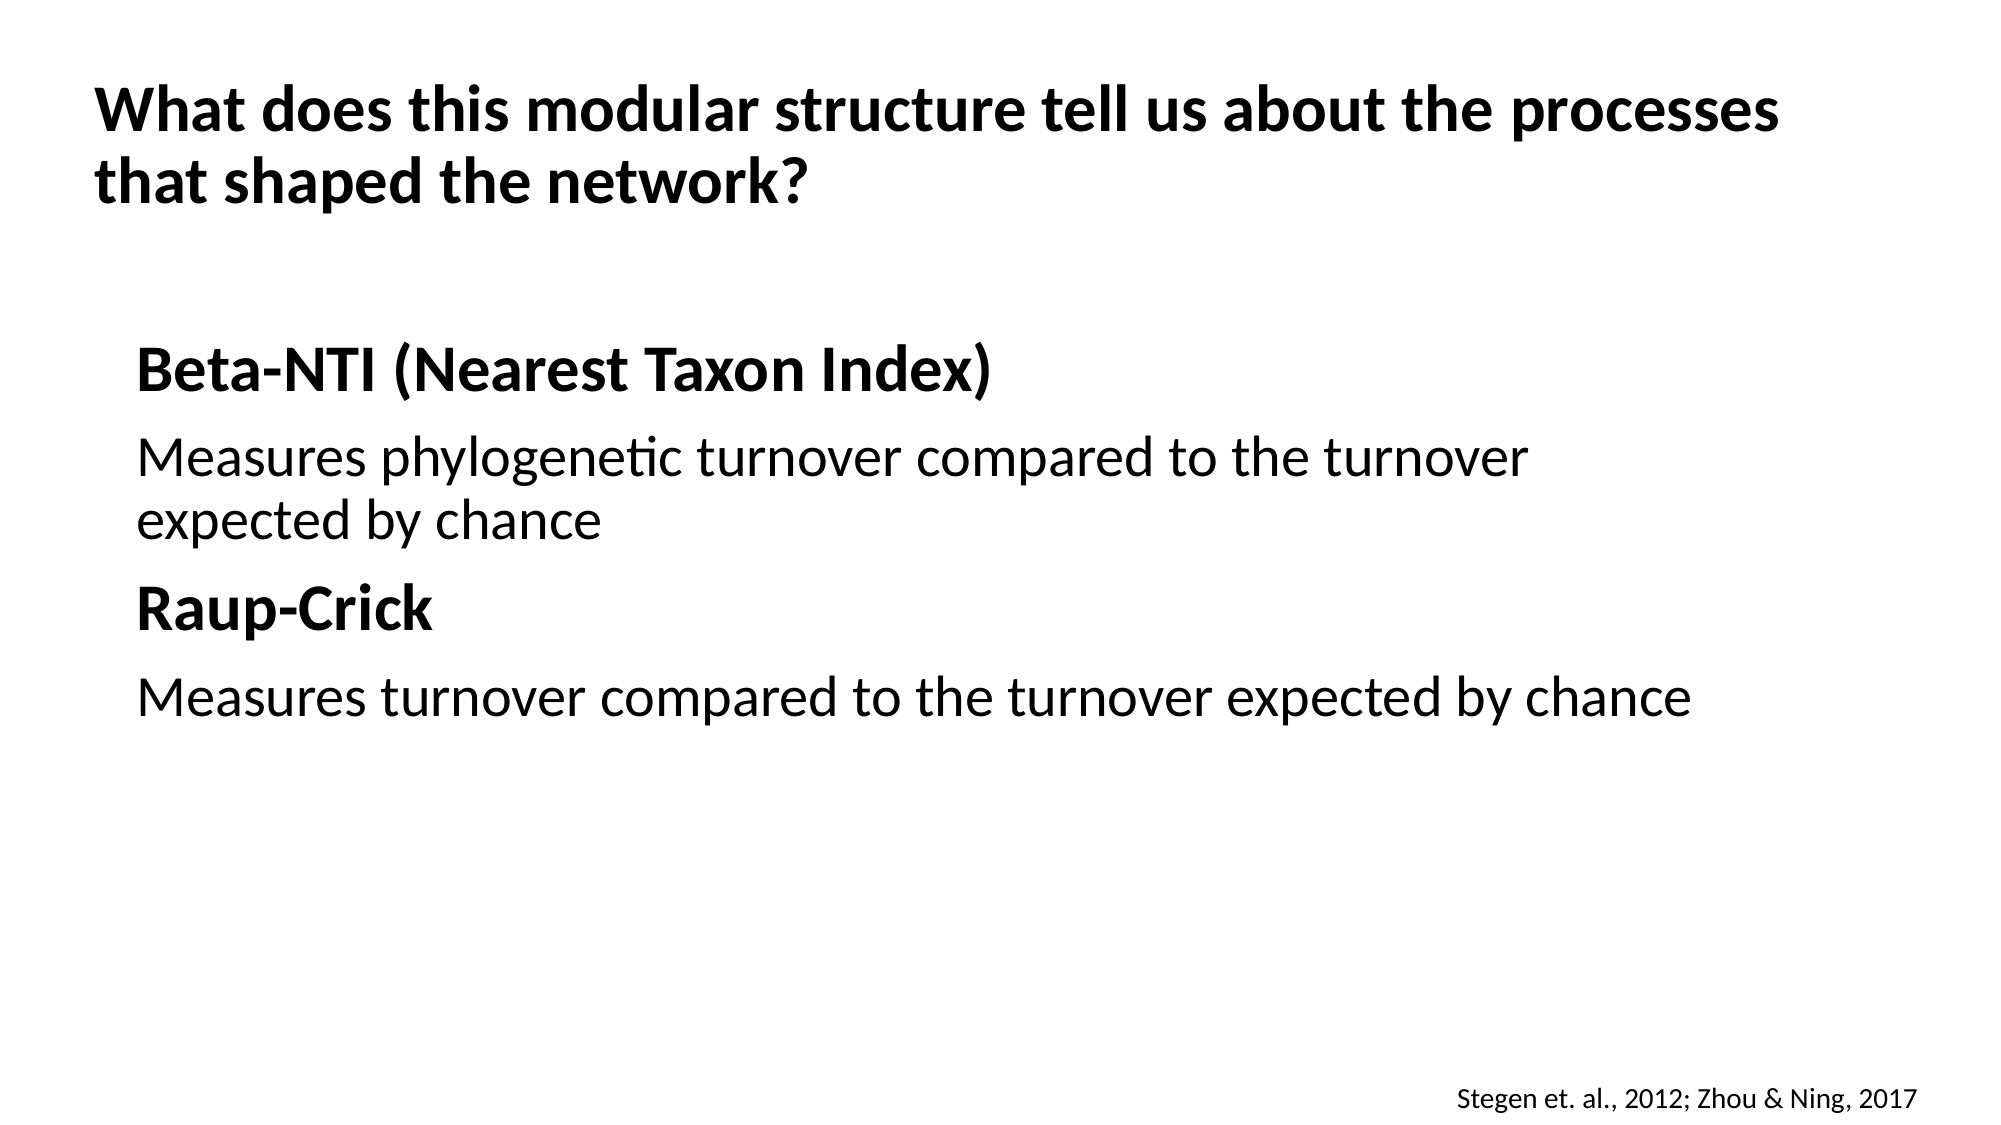

What does this modular structure tell us about the processes that shaped the network?

Beta-NTI (Nearest Taxon Index)
Measures phylogenetic turnover compared to the turnover expected by chance
Raup-Crick
Measures turnover compared to the turnover expected by chance

Stegen et. al., 2012; Zhou & Ning, 2017